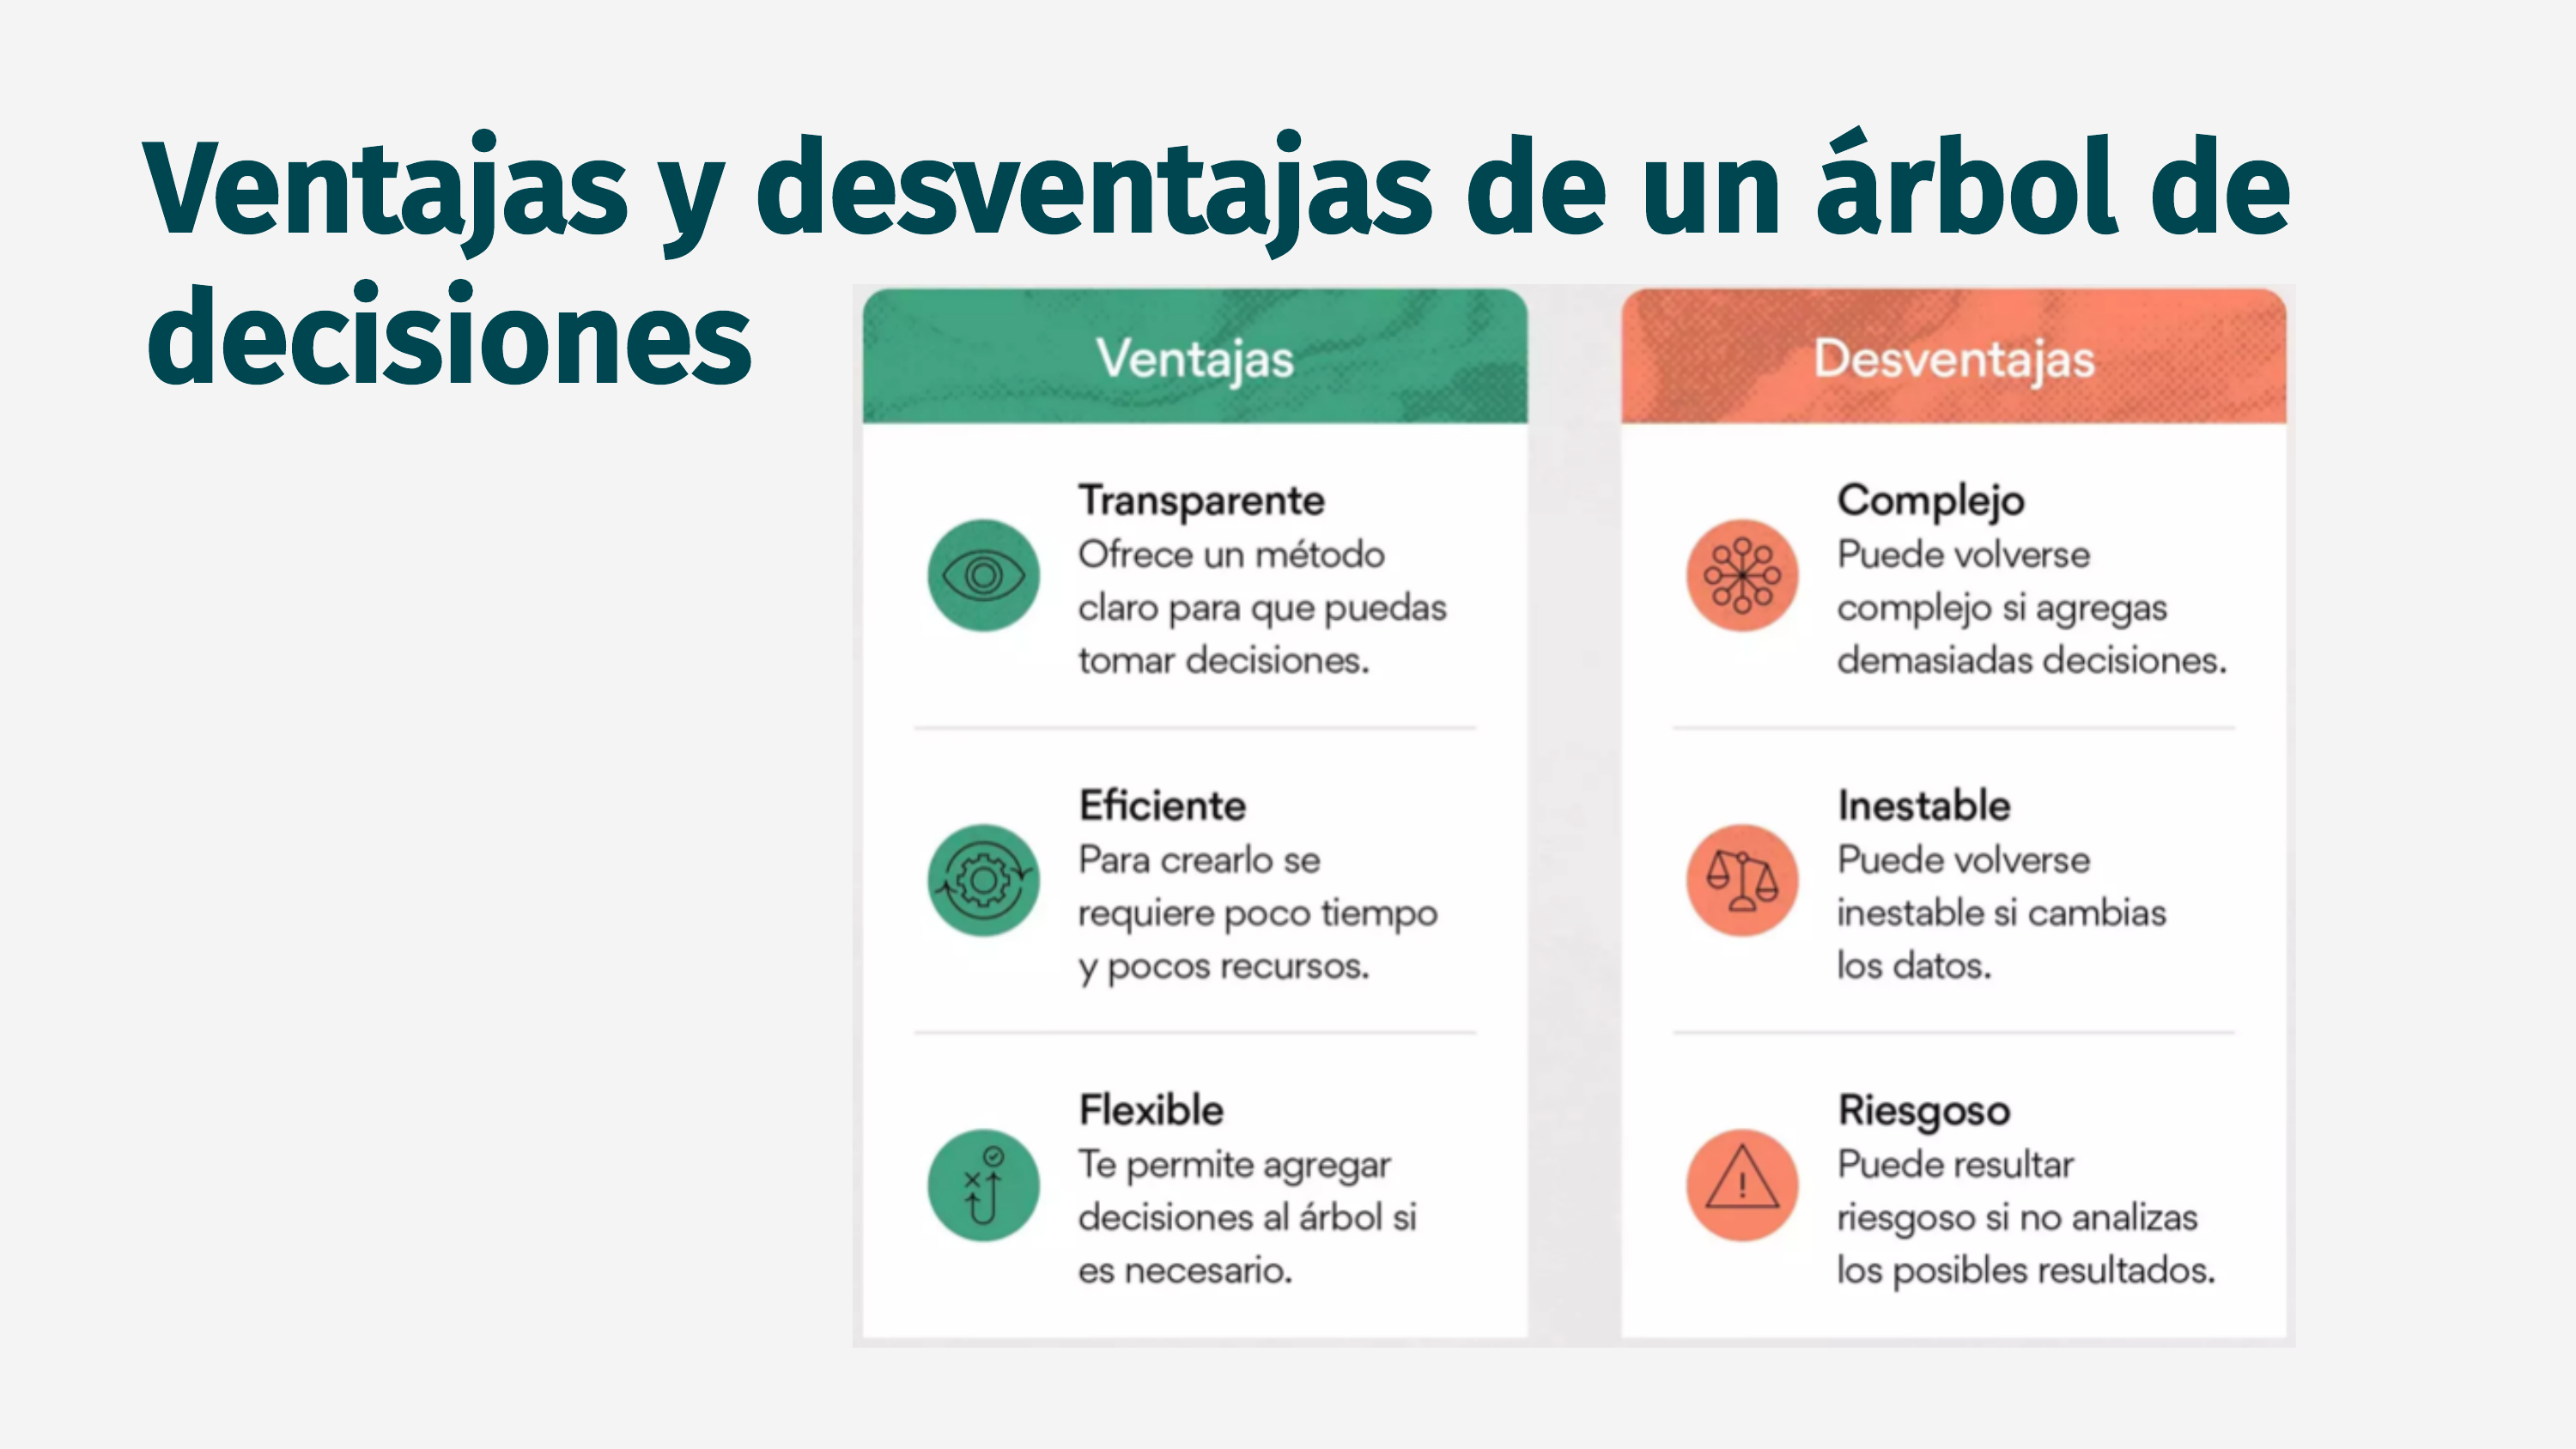

Ventajas y desventajas de un árbol de decisiones